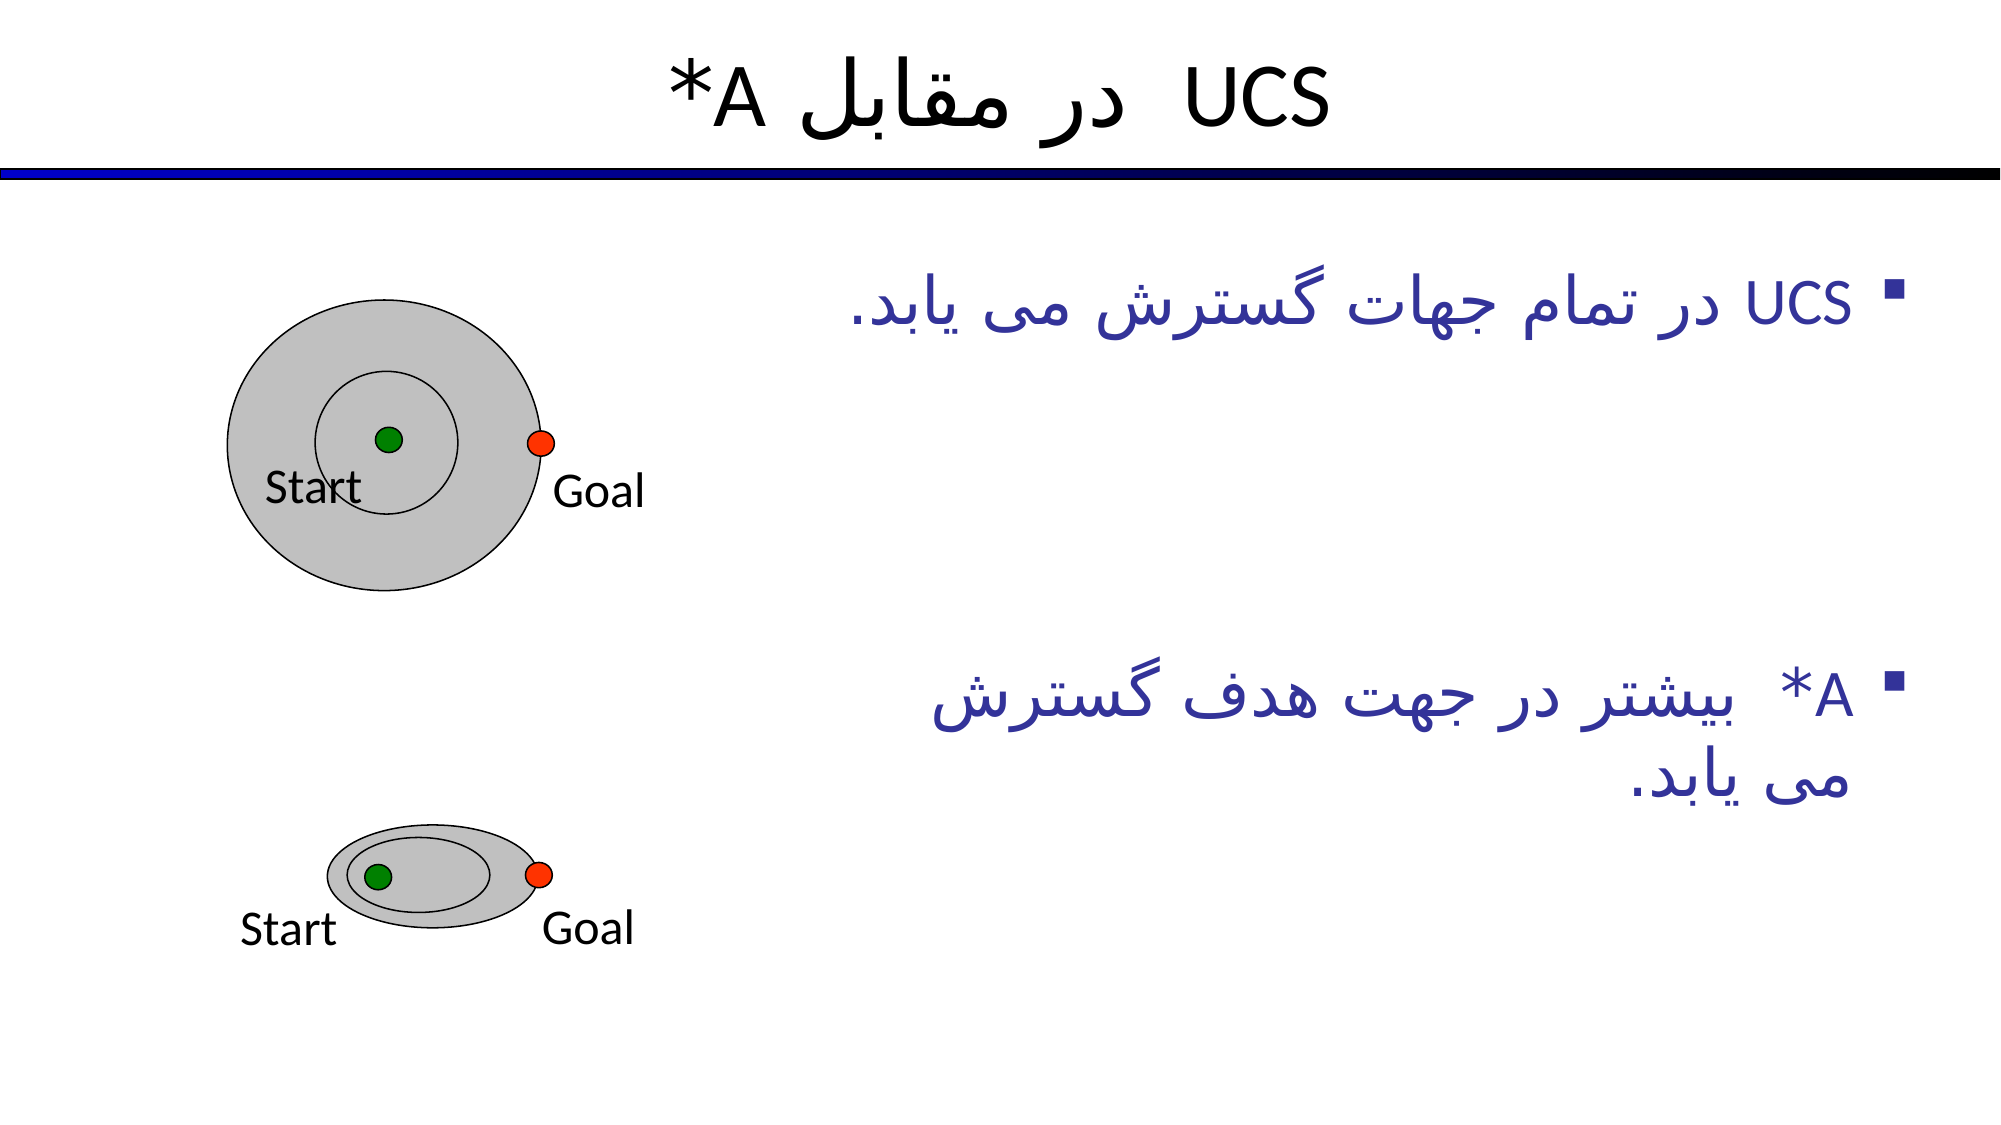

# UCS  در مقابل A*
UCS در تمام جهات گسترش می یابد.

A*  بیشتر در جهت هدف گسترش می یابد.

Start
Goal

Goal
Start